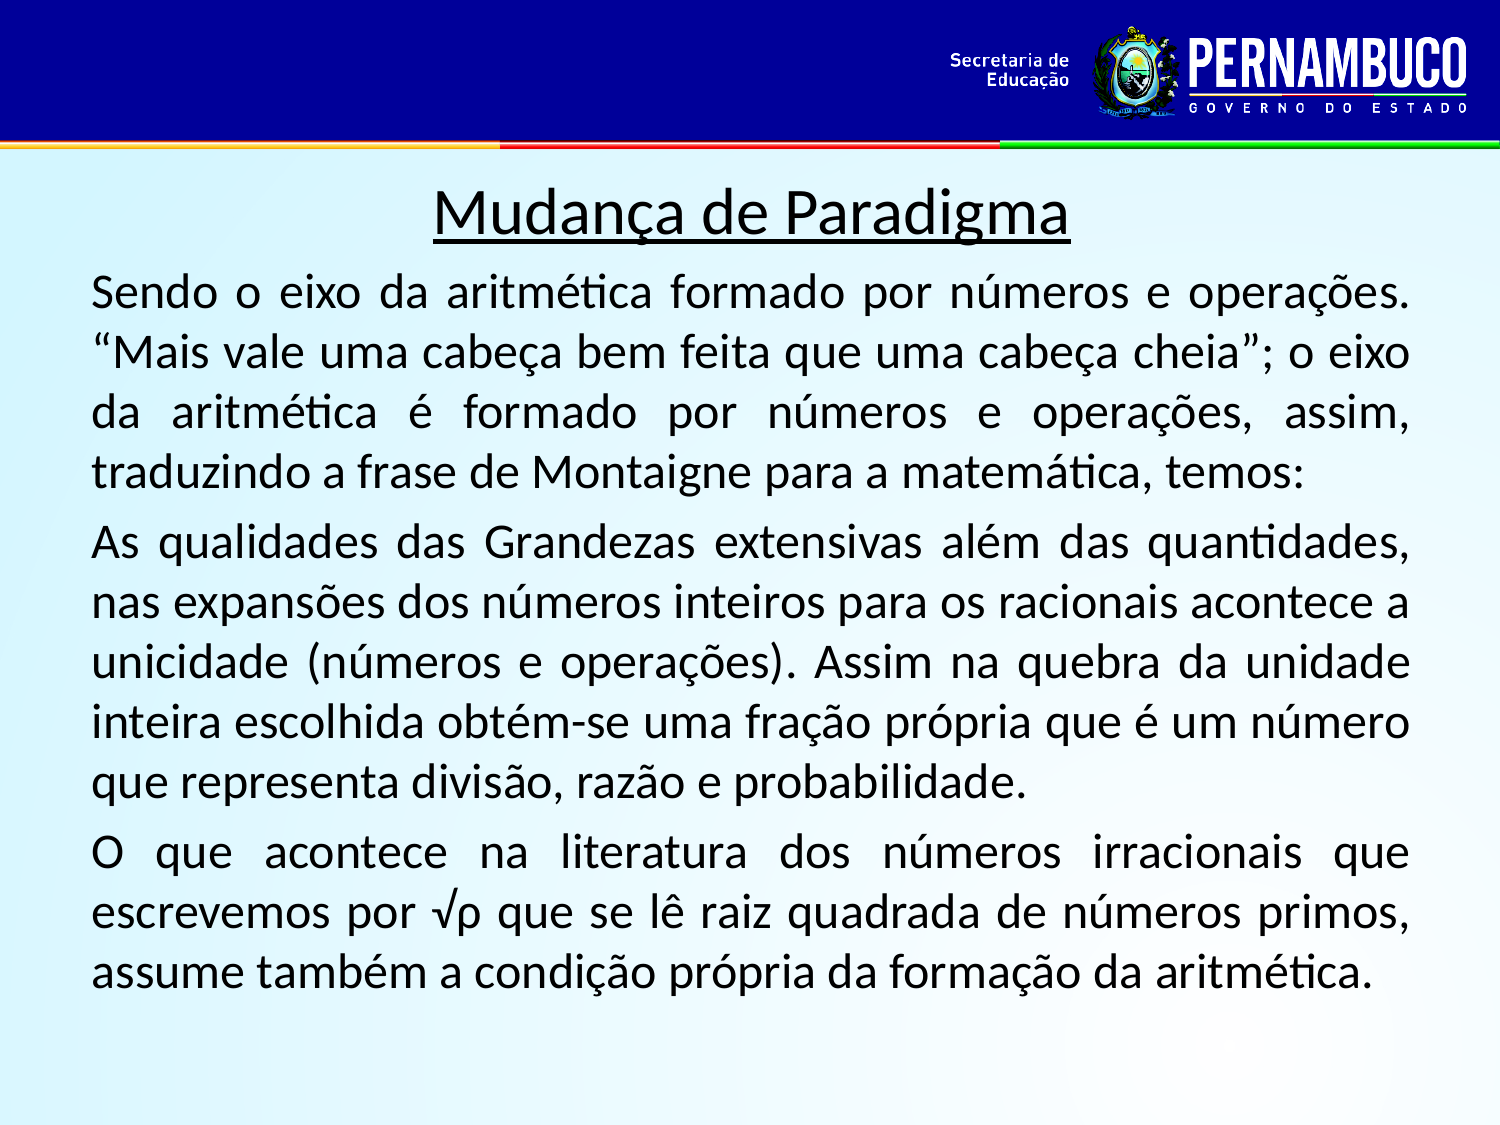

Mudança de Paradigma
Sendo o eixo da aritmética formado por números e operações. “Mais vale uma cabeça bem feita que uma cabeça cheia”; o eixo da aritmética é formado por números e operações, assim, traduzindo a frase de Montaigne para a matemática, temos:
As qualidades das Grandezas extensivas além das quantidades, nas expansões dos números inteiros para os racionais acontece a unicidade (números e operações). Assim na quebra da unidade inteira escolhida obtém-se uma fração própria que é um número que representa divisão, razão e probabilidade.
O que acontece na literatura dos números irracionais que escrevemos por √ρ que se lê raiz quadrada de números primos, assume também a condição própria da formação da aritmética.